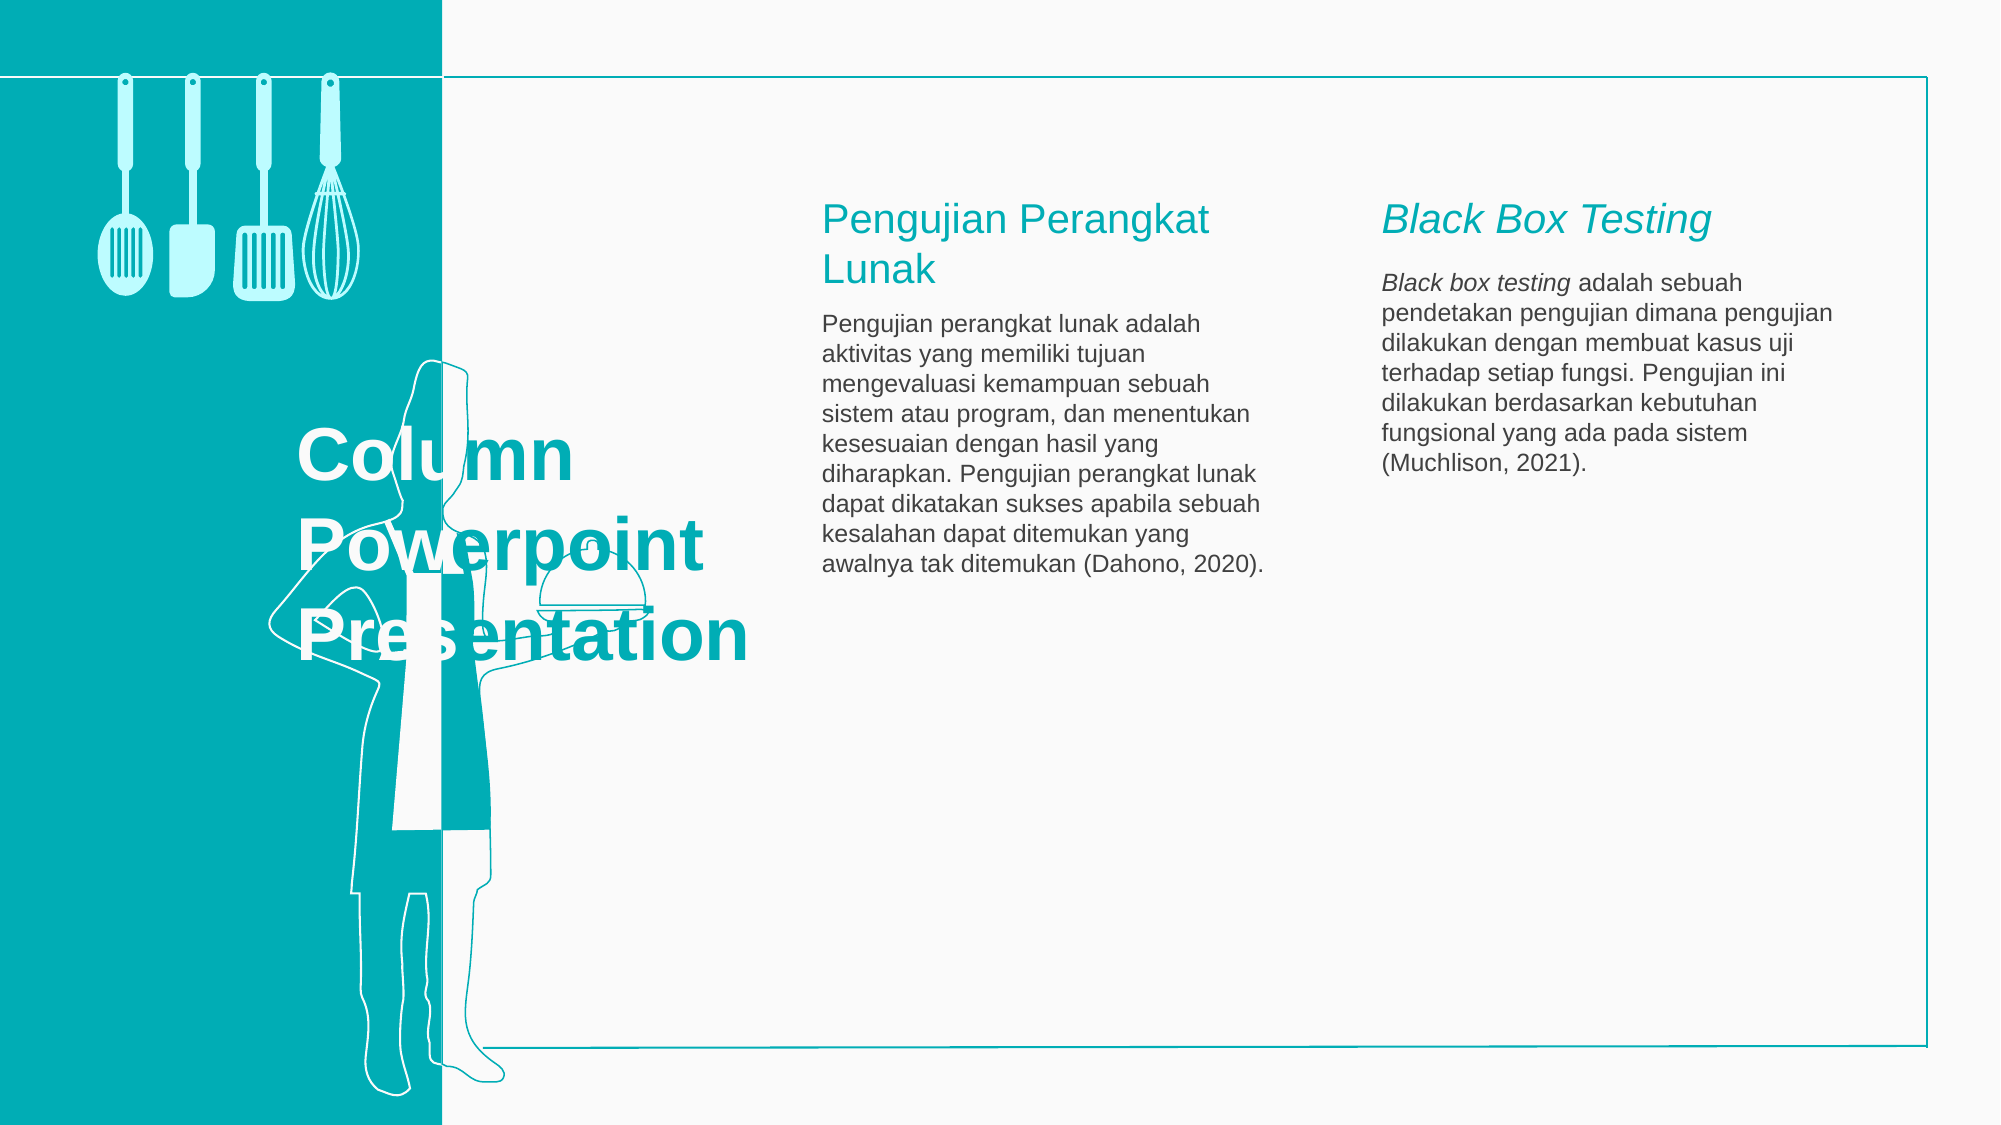

Pengujian Perangkat Lunak
Pengujian perangkat lunak adalah aktivitas yang memiliki tujuan mengevaluasi kemampuan sebuah sistem atau program, dan menentukan kesesuaian dengan hasil yang diharapkan. Pengujian perangkat lunak dapat dikatakan sukses apabila sebuah kesalahan dapat ditemukan yang awalnya tak ditemukan (Dahono, 2020).
Black Box Testing
Black box testing adalah sebuah pendetakan pengujian dimana pengujian dilakukan dengan membuat kasus uji terhadap setiap fungsi. Pengujian ini dilakukan berdasarkan kebutuhan fungsional yang ada pada sistem (Muchlison, 2021).
Column
Powerpoint Presentation